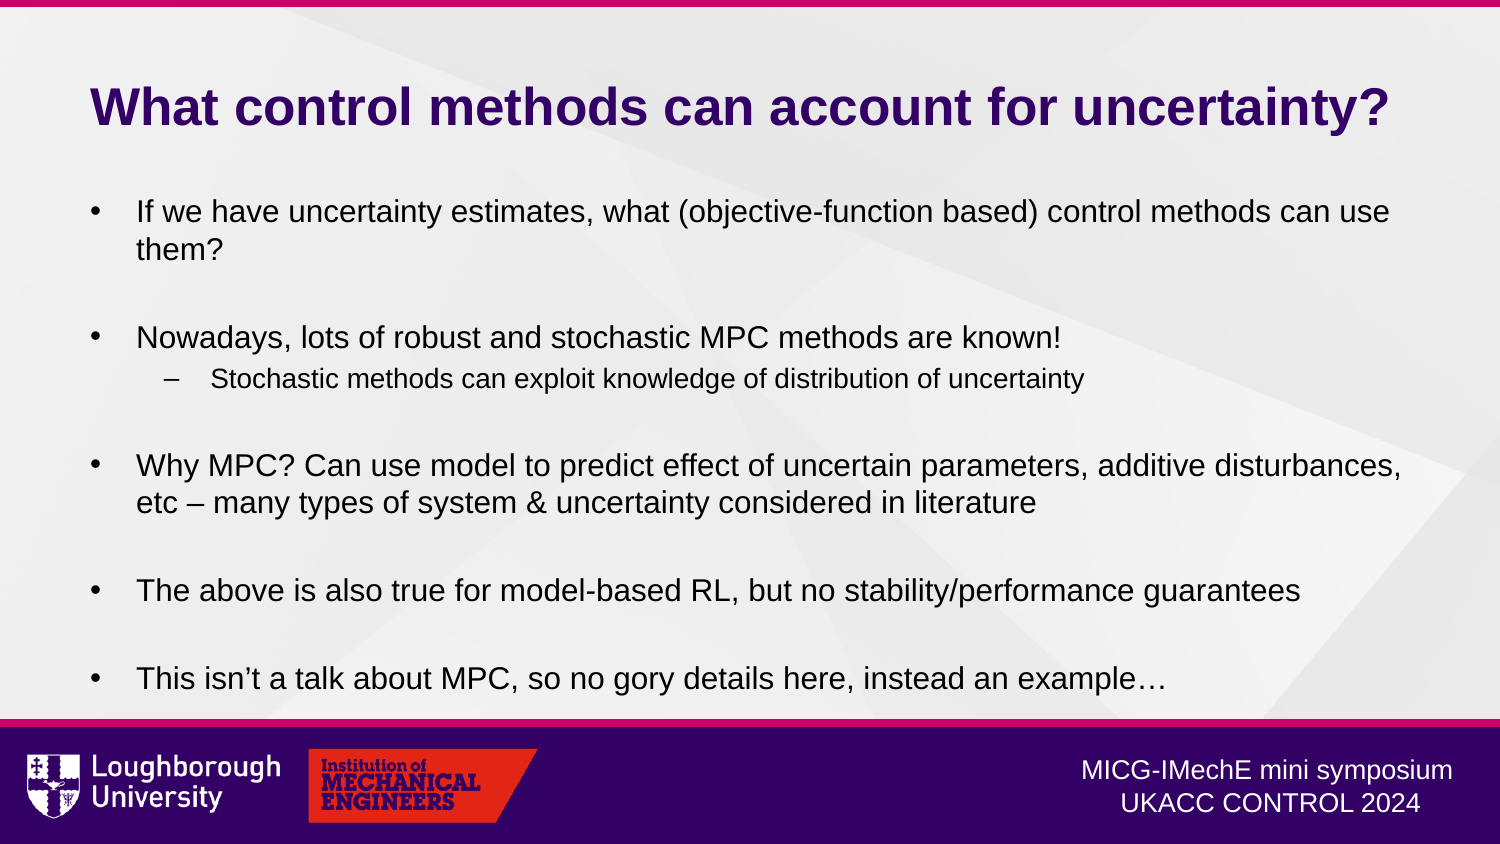

# What control methods can account for uncertainty?
If we have uncertainty estimates, what (objective-function based) control methods can use them?

Nowadays, lots of robust and stochastic MPC methods are known!
Stochastic methods can exploit knowledge of distribution of uncertainty

Why MPC? Can use model to predict effect of uncertain parameters, additive disturbances, etc – many types of system & uncertainty considered in literature

The above is also true for model-based RL, but no stability/performance guarantees

This isn’t a talk about MPC, so no gory details here, instead an example…